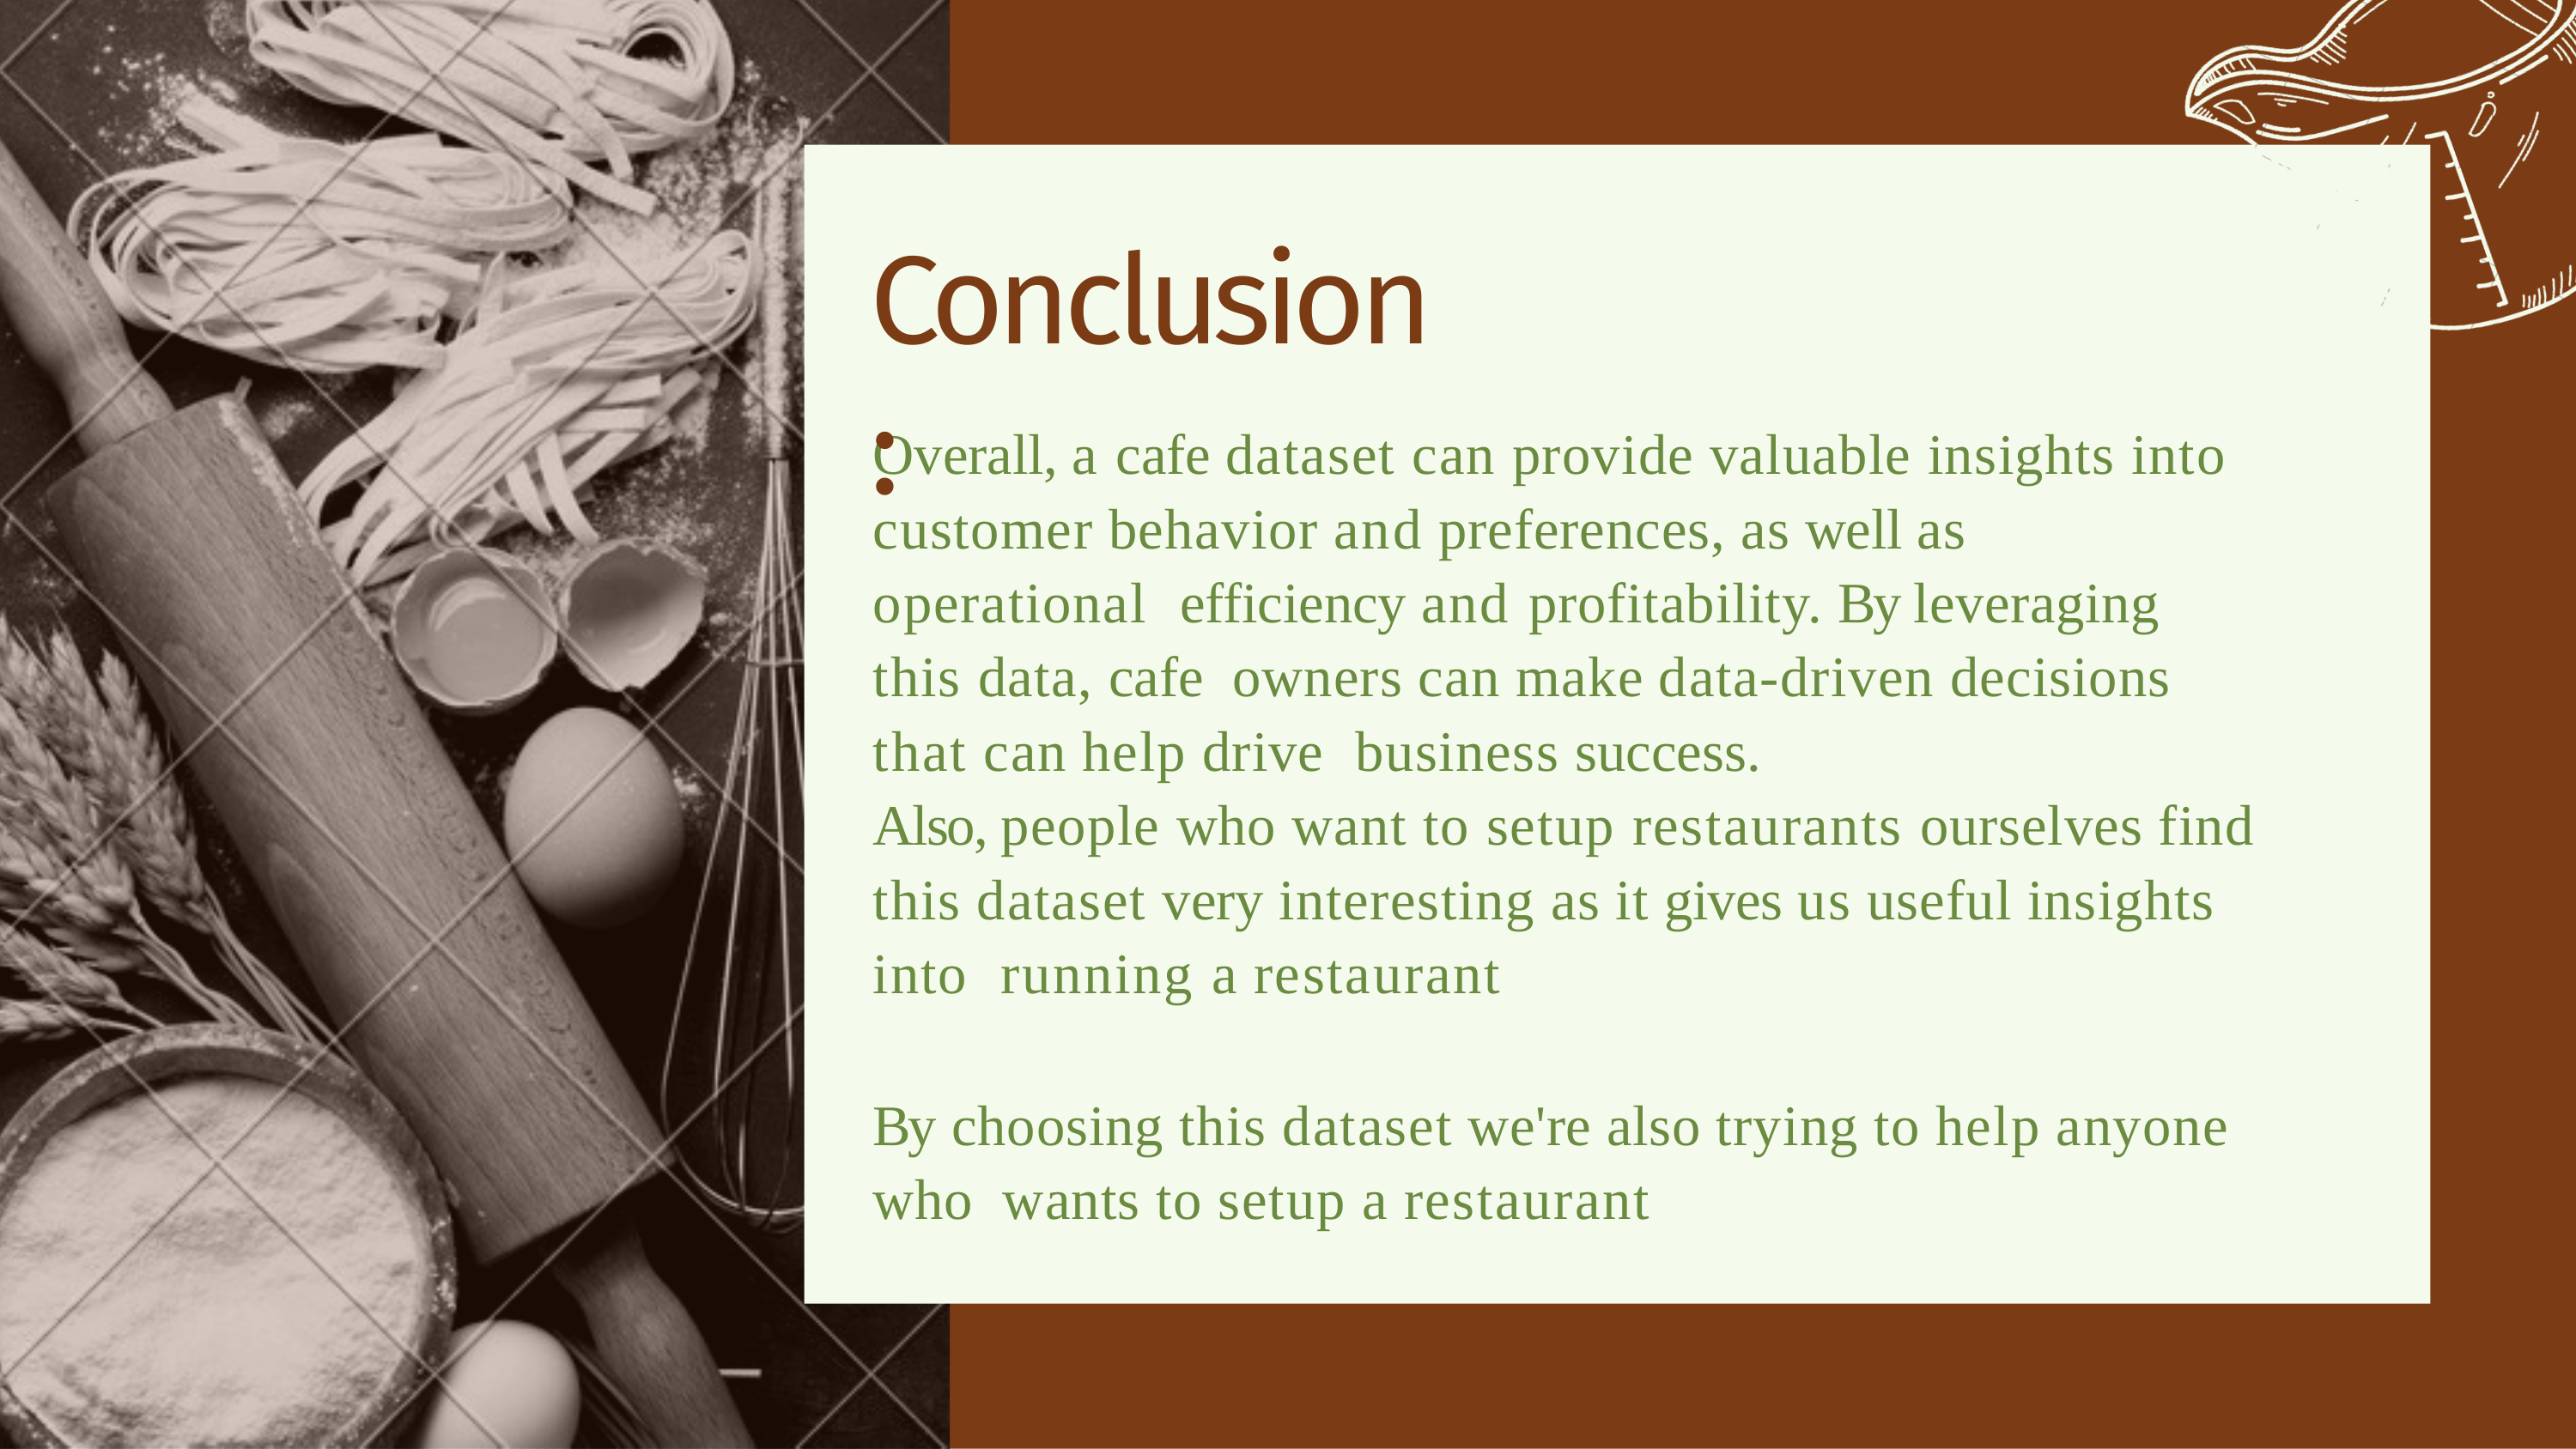

# Conclusion:
Overall, a cafe dataset can provide valuable insights into  customer behavior and preferences, as well as operational  efficiency and profitability. By leveraging this data, cafe  owners can make data-driven decisions that can help drive  business success.
Also, people who want to setup restaurants ourselves find  this dataset very interesting as it gives us useful insights into  running a restaurant

By choosing this dataset we're also trying to help anyone who  wants to setup a restaurant